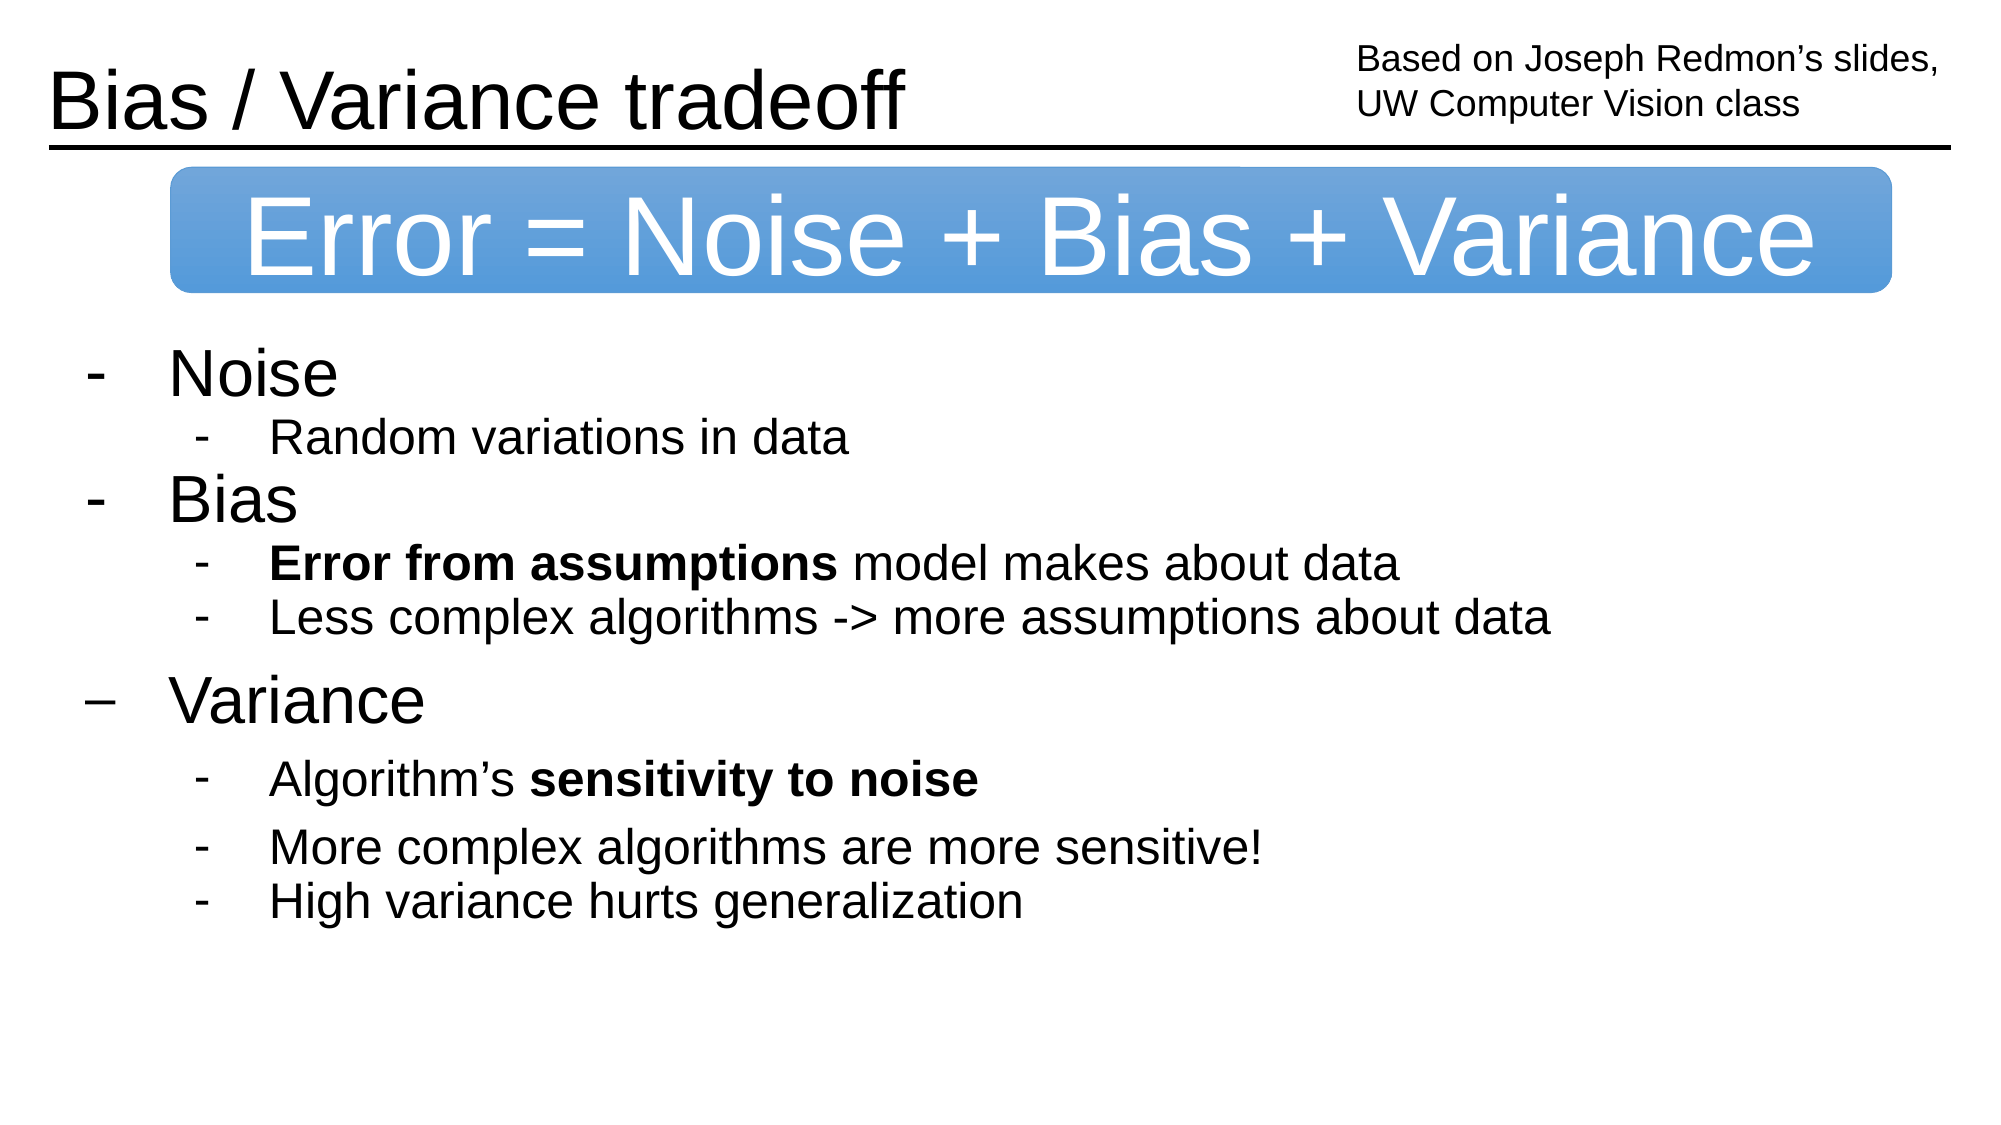

Based on Joseph Redmon’s slides, UW Computer Vision class
# Bias / Variance tradeoff

Noise
Random variations in data
Bias
Error from assumptions model makes about data
Less complex algorithms -> more assumptions about data
Variance
Algorithm’s sensitivity to noise
More complex algorithms are more sensitive!
High variance hurts generalization
Error = Noise + Bias + Variance